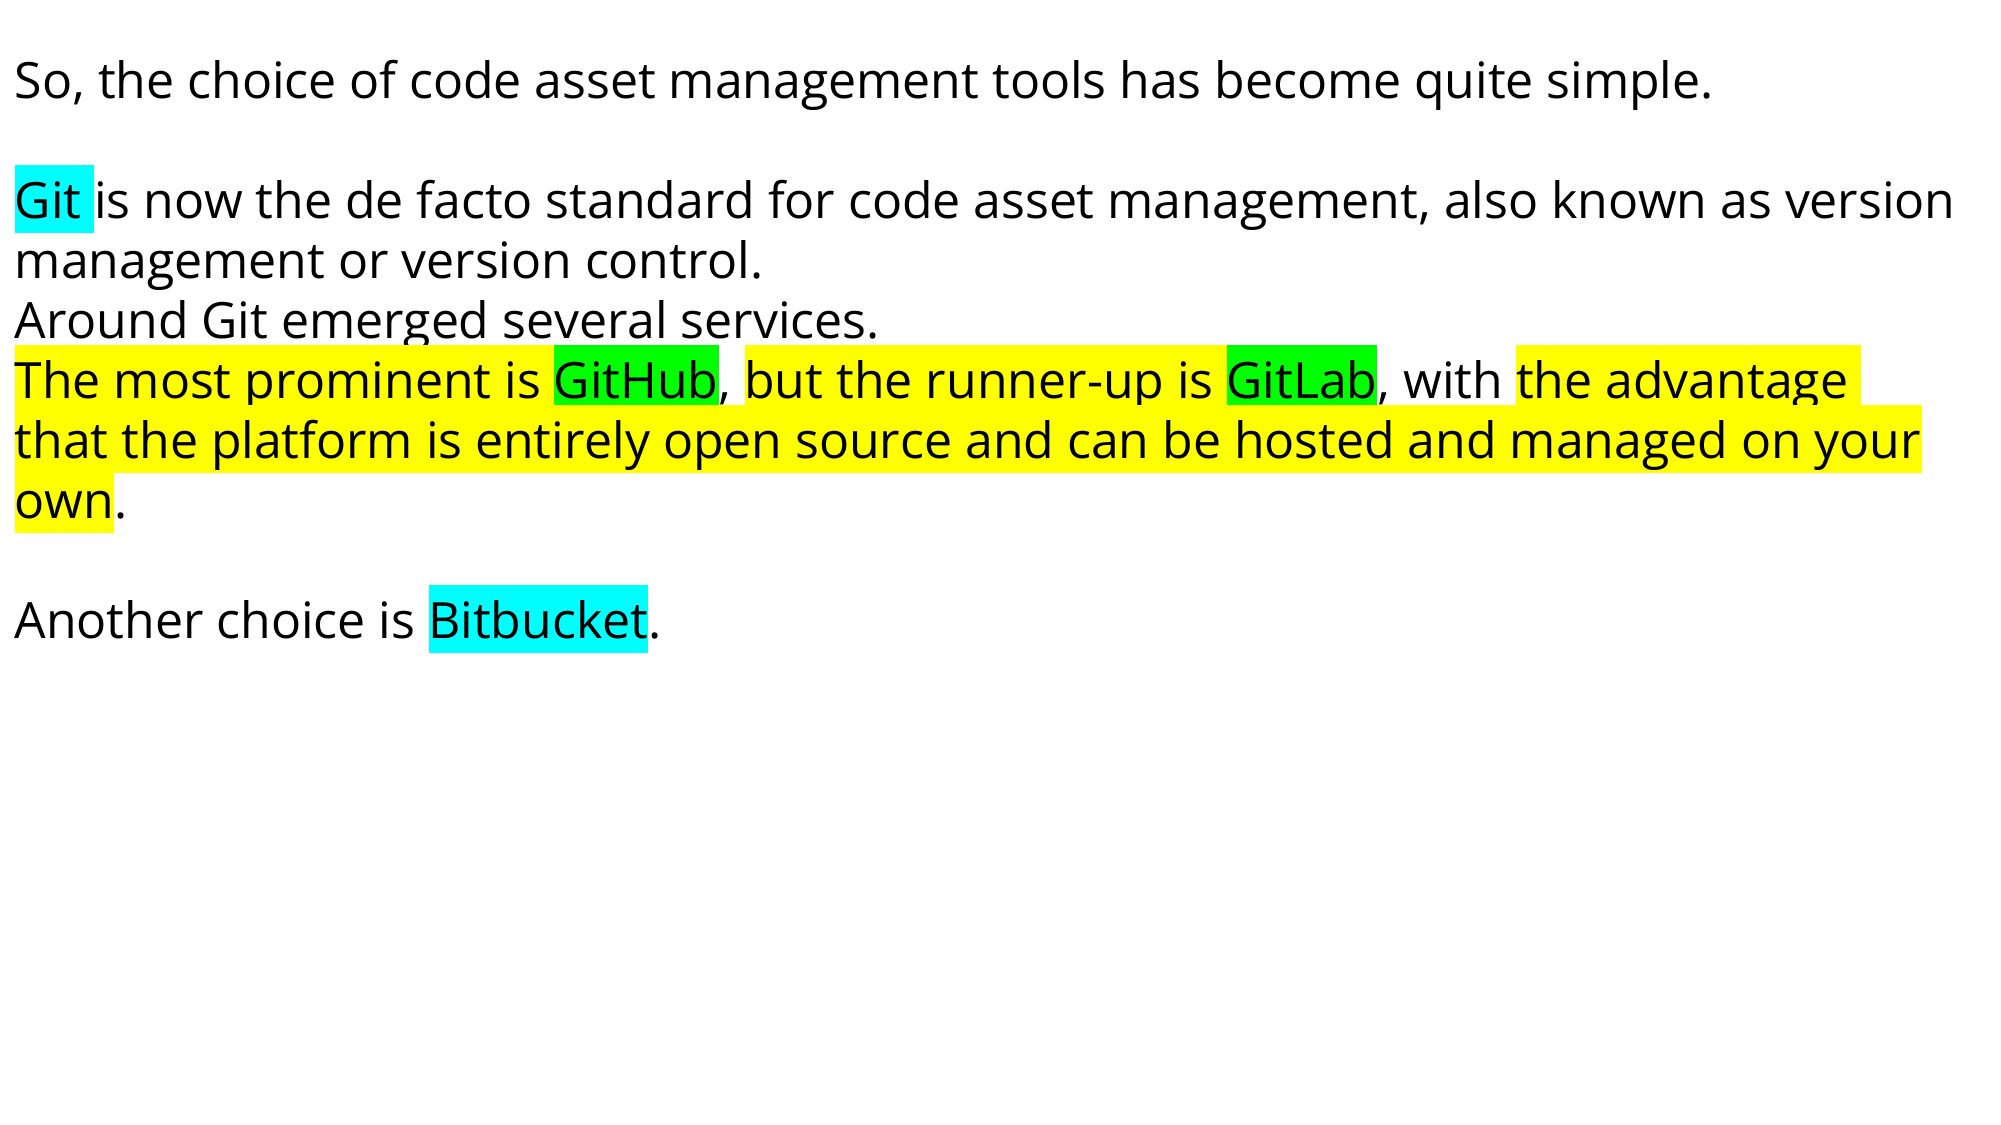

So, the choice of code asset management tools has become quite simple.

Git is now the de facto standard for code asset management, also known as version management or version control.
Around Git emerged several services.
The most prominent is GitHub, but the runner-up is GitLab, with the advantage
that the platform is entirely open source and can be hosted and managed on your own.

Another choice is Bitbucket.